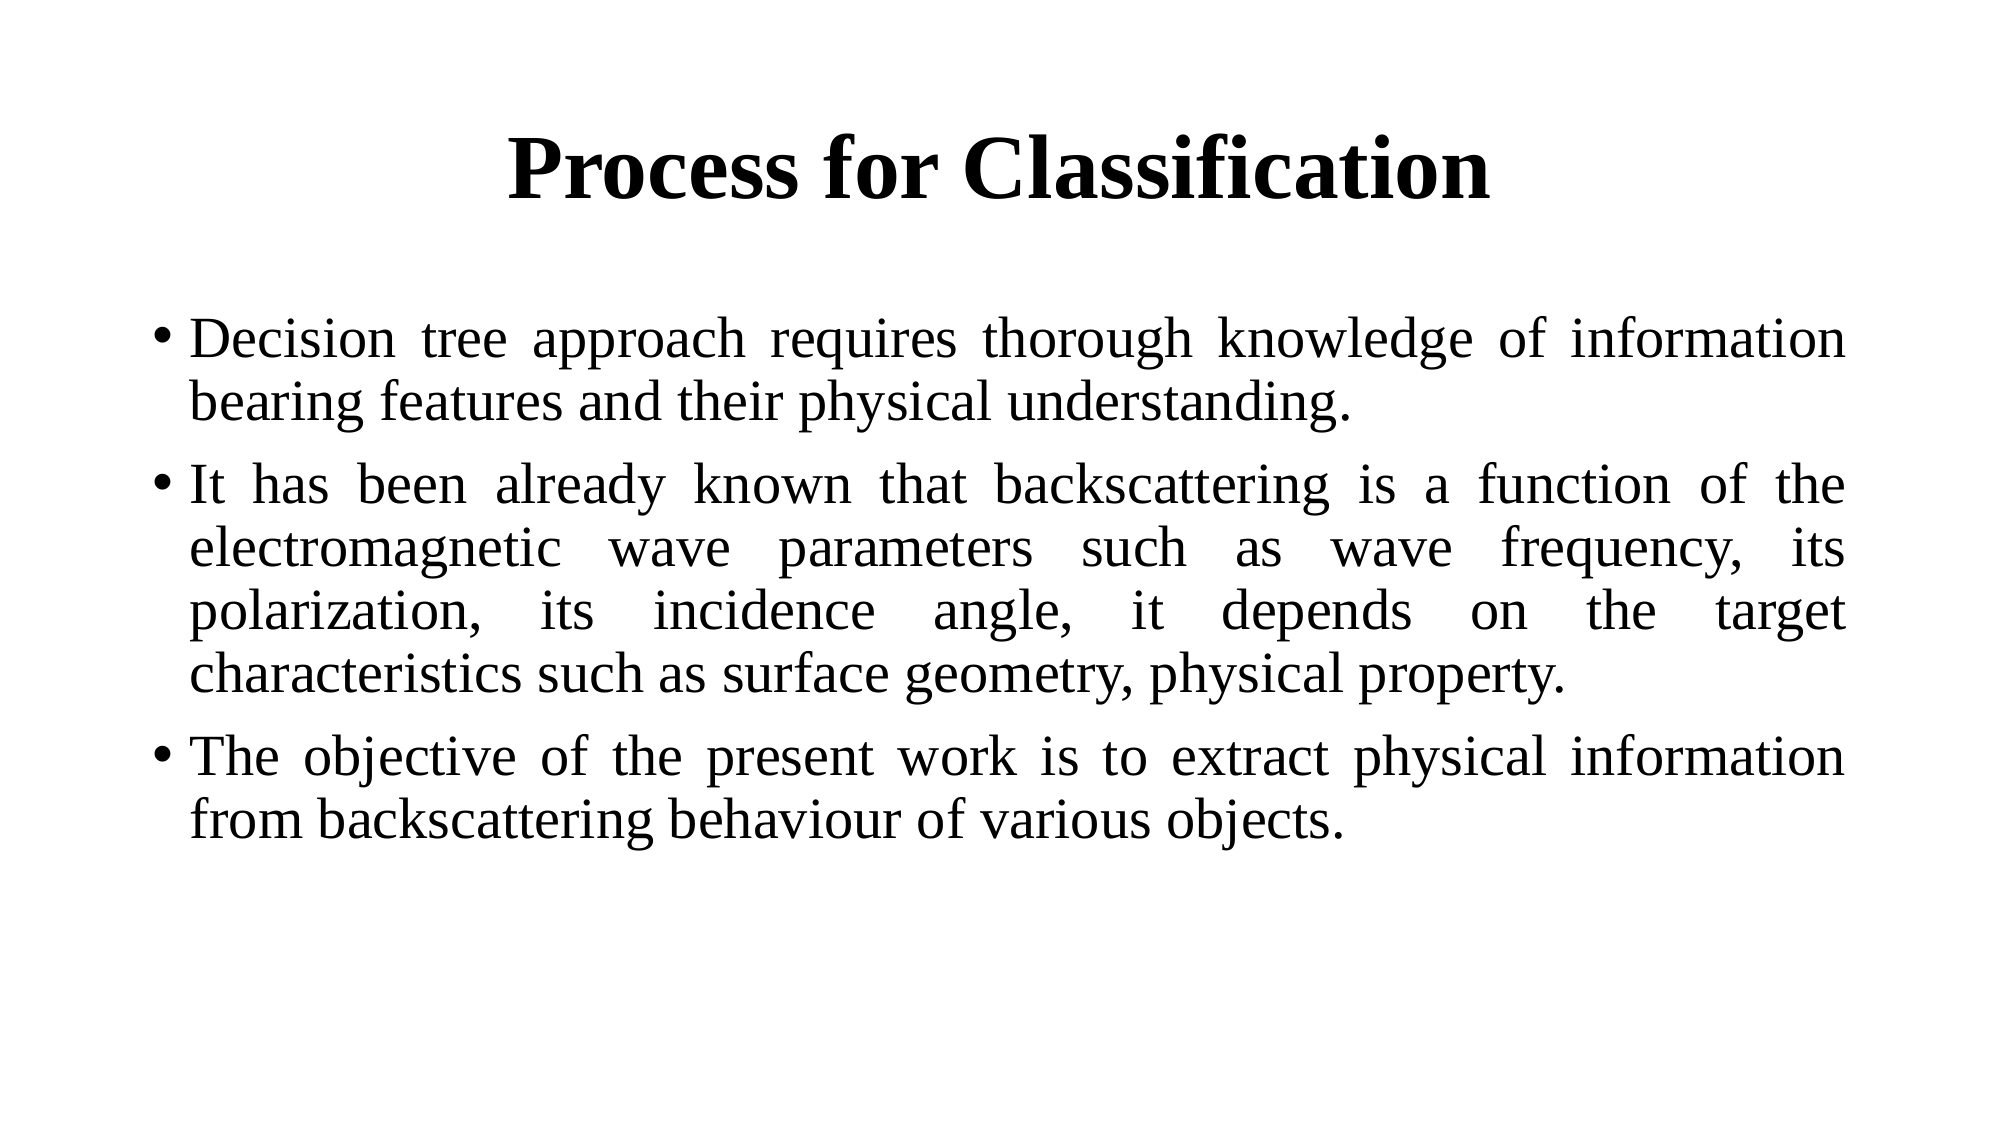

# Process for Classification
Decision tree approach requires thorough knowledge of information bearing features and their physical understanding.
It has been already known that backscattering is a function of the electromagnetic wave parameters such as wave frequency, its polarization, its incidence angle, it depends on the target characteristics such as surface geometry, physical property.
The objective of the present work is to extract physical information from backscattering behaviour of various objects.